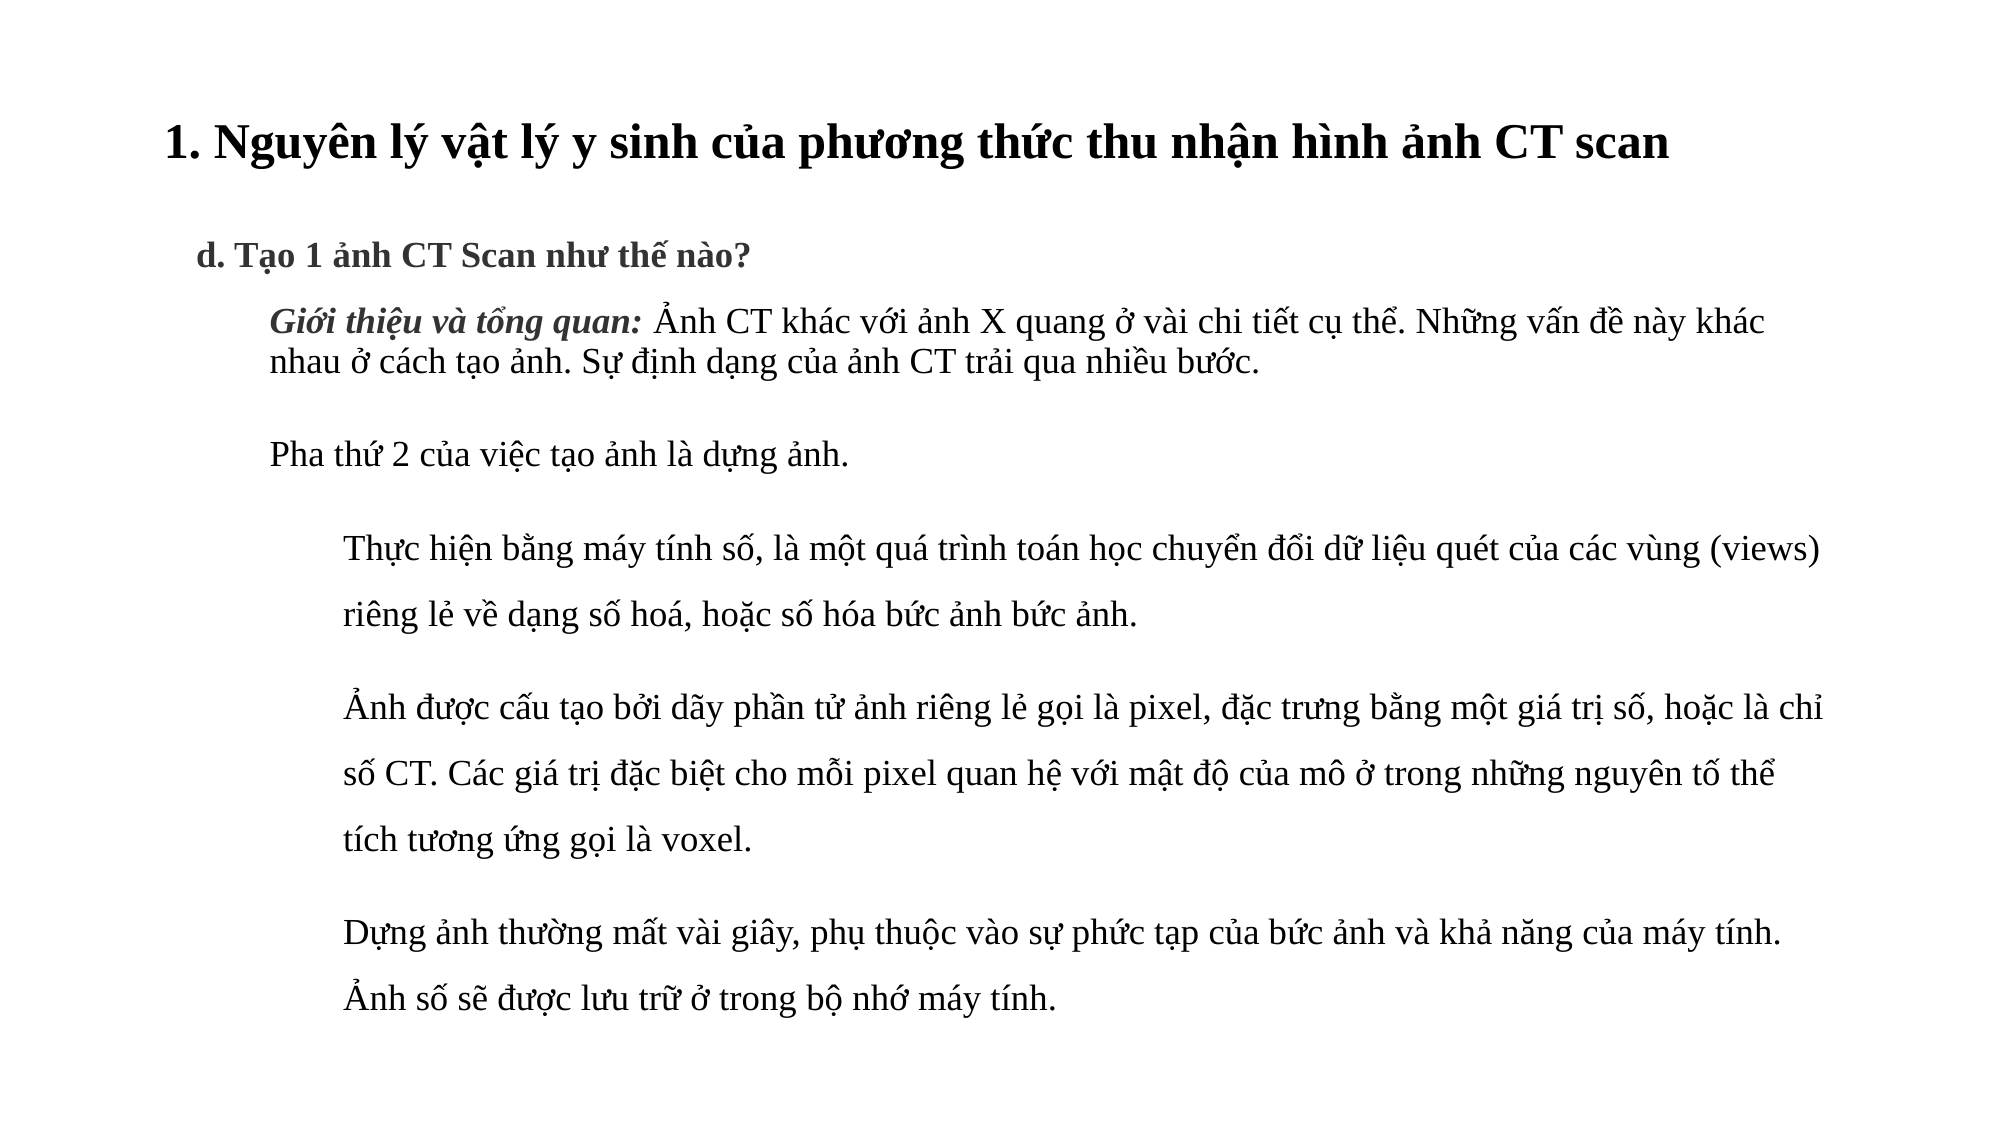

# 1. Nguyên lý vật lý y sinh của phương thức thu nhận hình ảnh CT scan
d. Tạo 1 ảnh CT Scan như thế nào?
Giới thiệu và tổng quan: Ảnh CT khác với ảnh X quang ở vài chi tiết cụ thể. Những vấn đề này khác nhau ở cách tạo ảnh. Sự định dạng của ảnh CT trải qua nhiều bước.
Pha thứ 2 của việc tạo ảnh là dựng ảnh.
Thực hiện bằng máy tính số, là một quá trình toán học chuyển đổi dữ liệu quét của các vùng (views) riêng lẻ về dạng số hoá, hoặc số hóa bức ảnh bức ảnh.
Ảnh được cấu tạo bởi dãy phần tử ảnh riêng lẻ gọi là pixel, đặc trưng bằng một giá trị số, hoặc là chỉ số CT. Các giá trị đặc biệt cho mỗi pixel quan hệ với mật độ của mô ở trong những nguyên tố thể tích tương ứng gọi là voxel.
Dựng ảnh thường mất vài giây, phụ thuộc vào sự phức tạp của bức ảnh và khả năng của máy tính. Ảnh số sẽ được lưu trữ ở trong bộ nhớ máy tính.